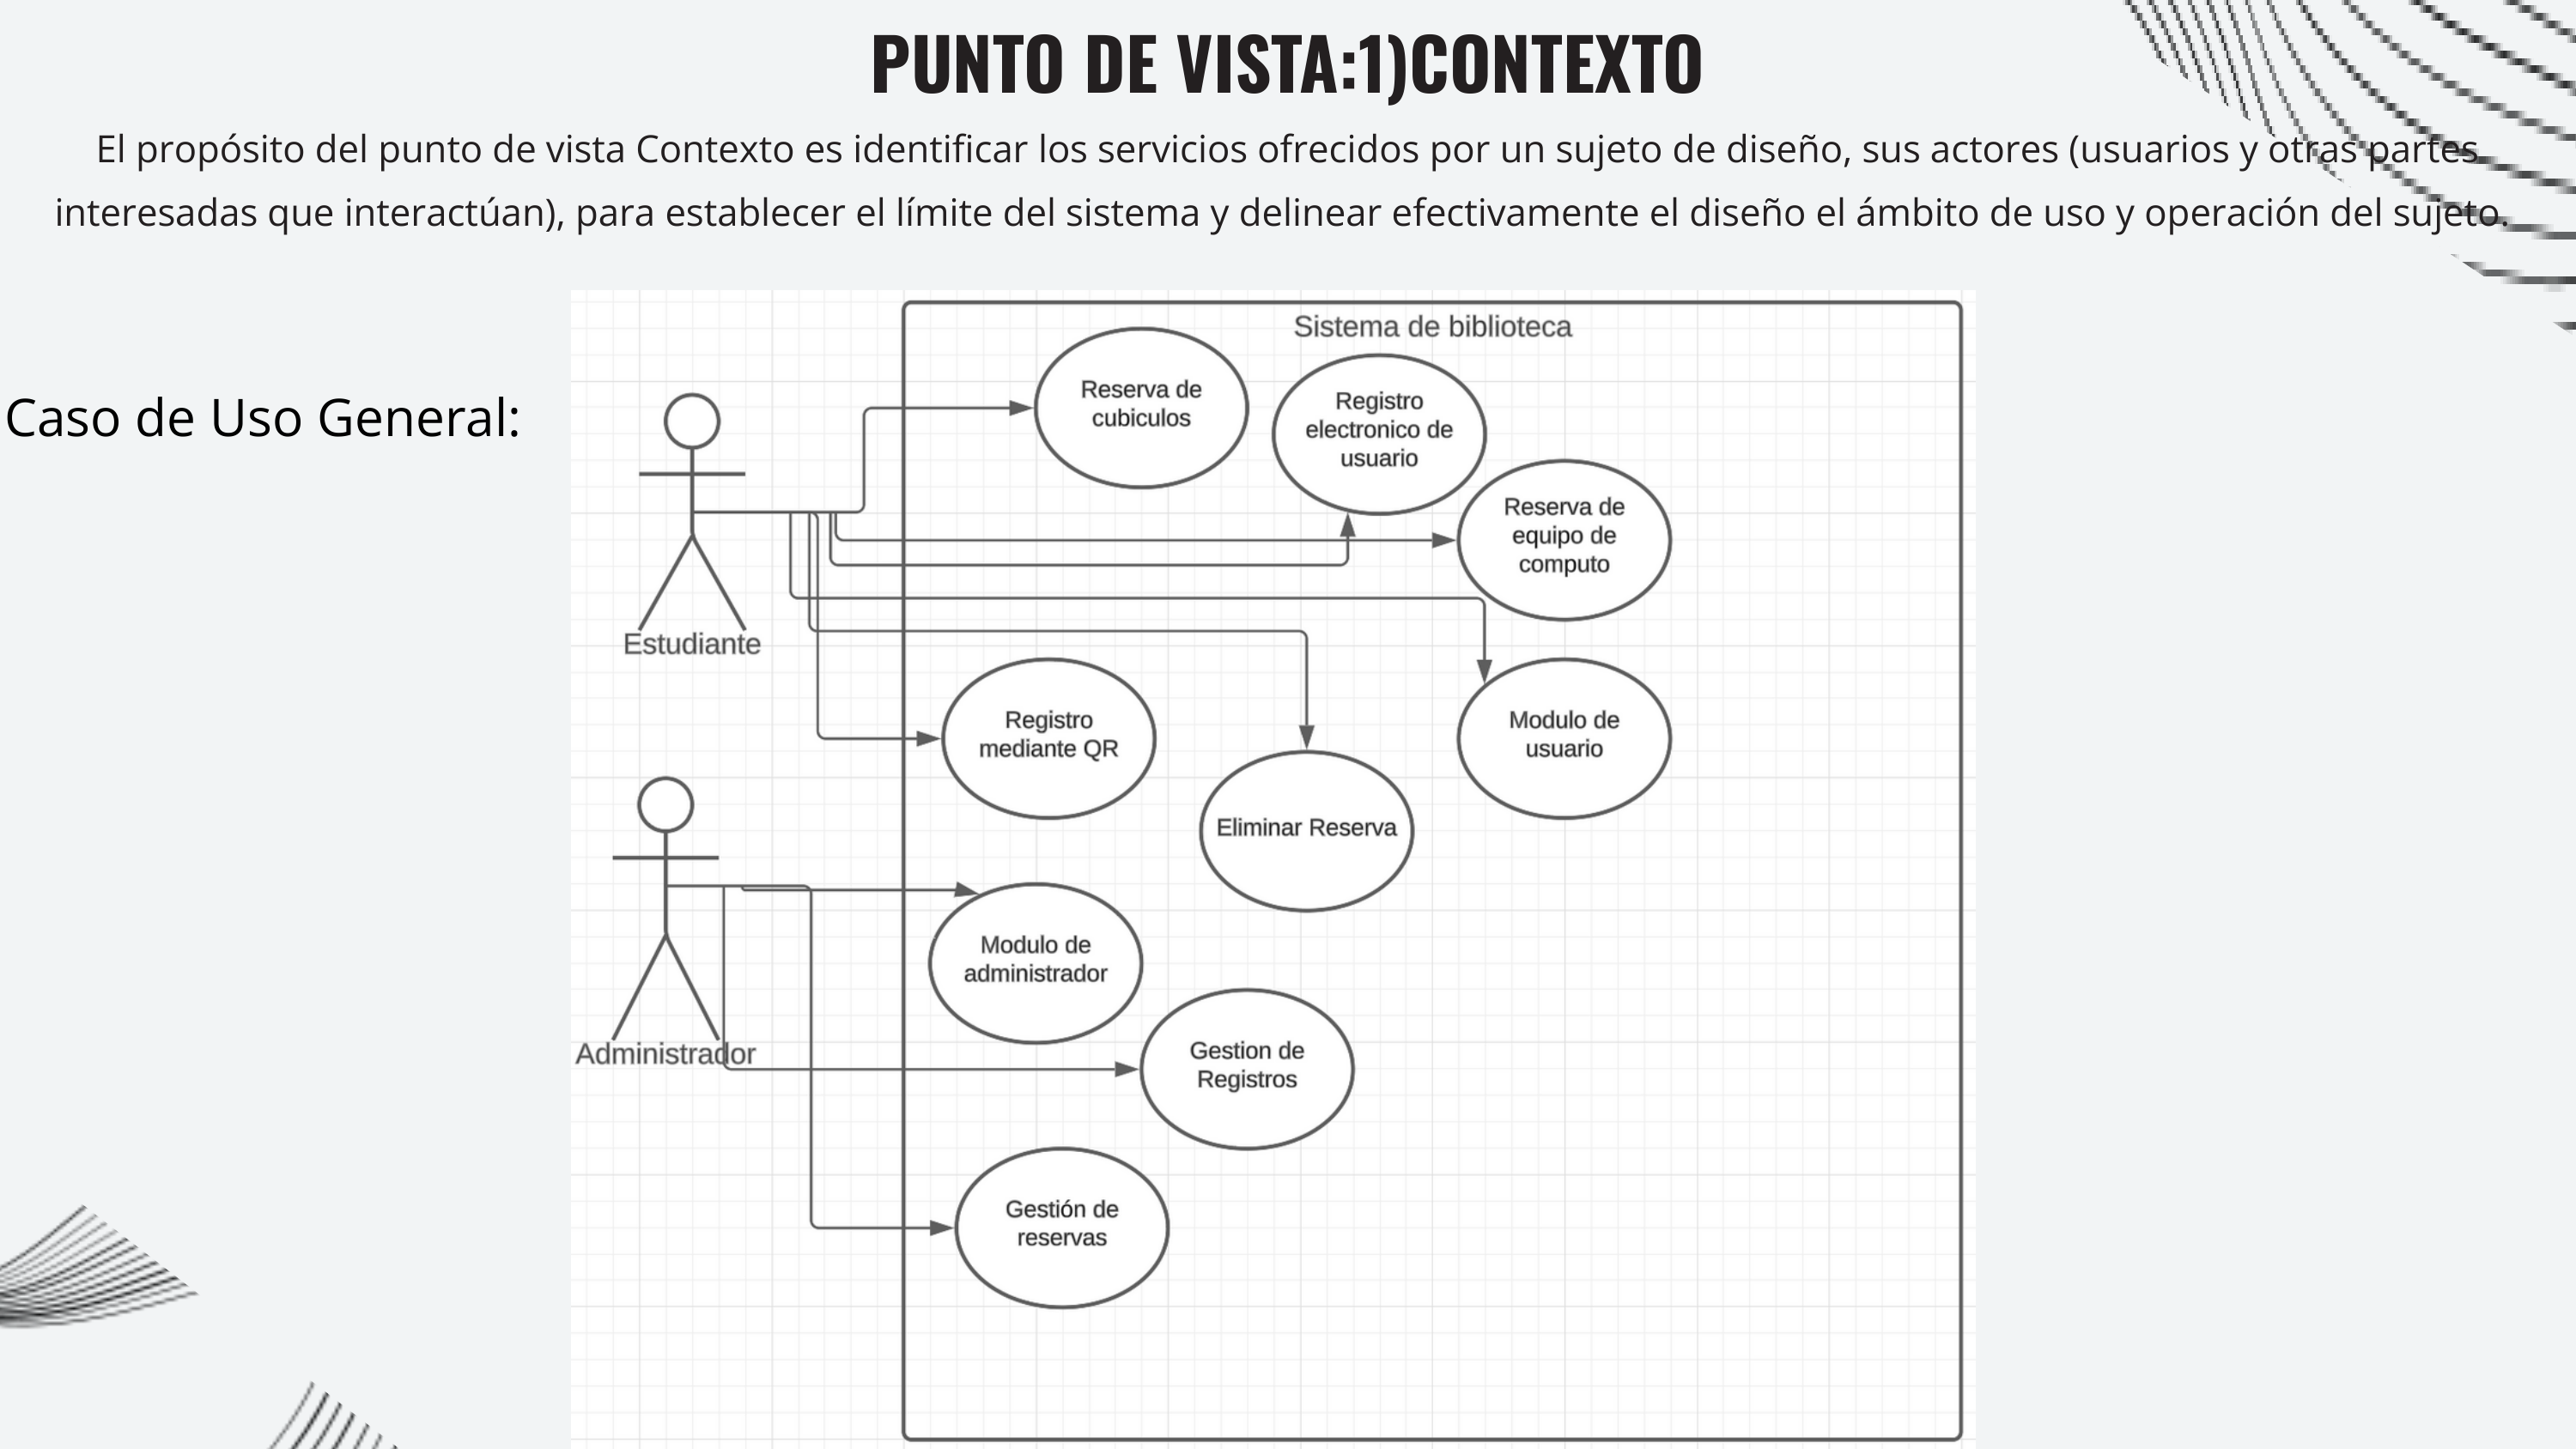

PUNTO DE VISTA:1)CONTEXTO
El propósito del punto de vista Contexto es identificar los servicios ofrecidos por un sujeto de diseño, sus actores (usuarios y otras partes interesadas que interactúan), para establecer el límite del sistema y delinear efectivamente el diseño el ámbito de uso y operación del sujeto.

Caso de Uso General: